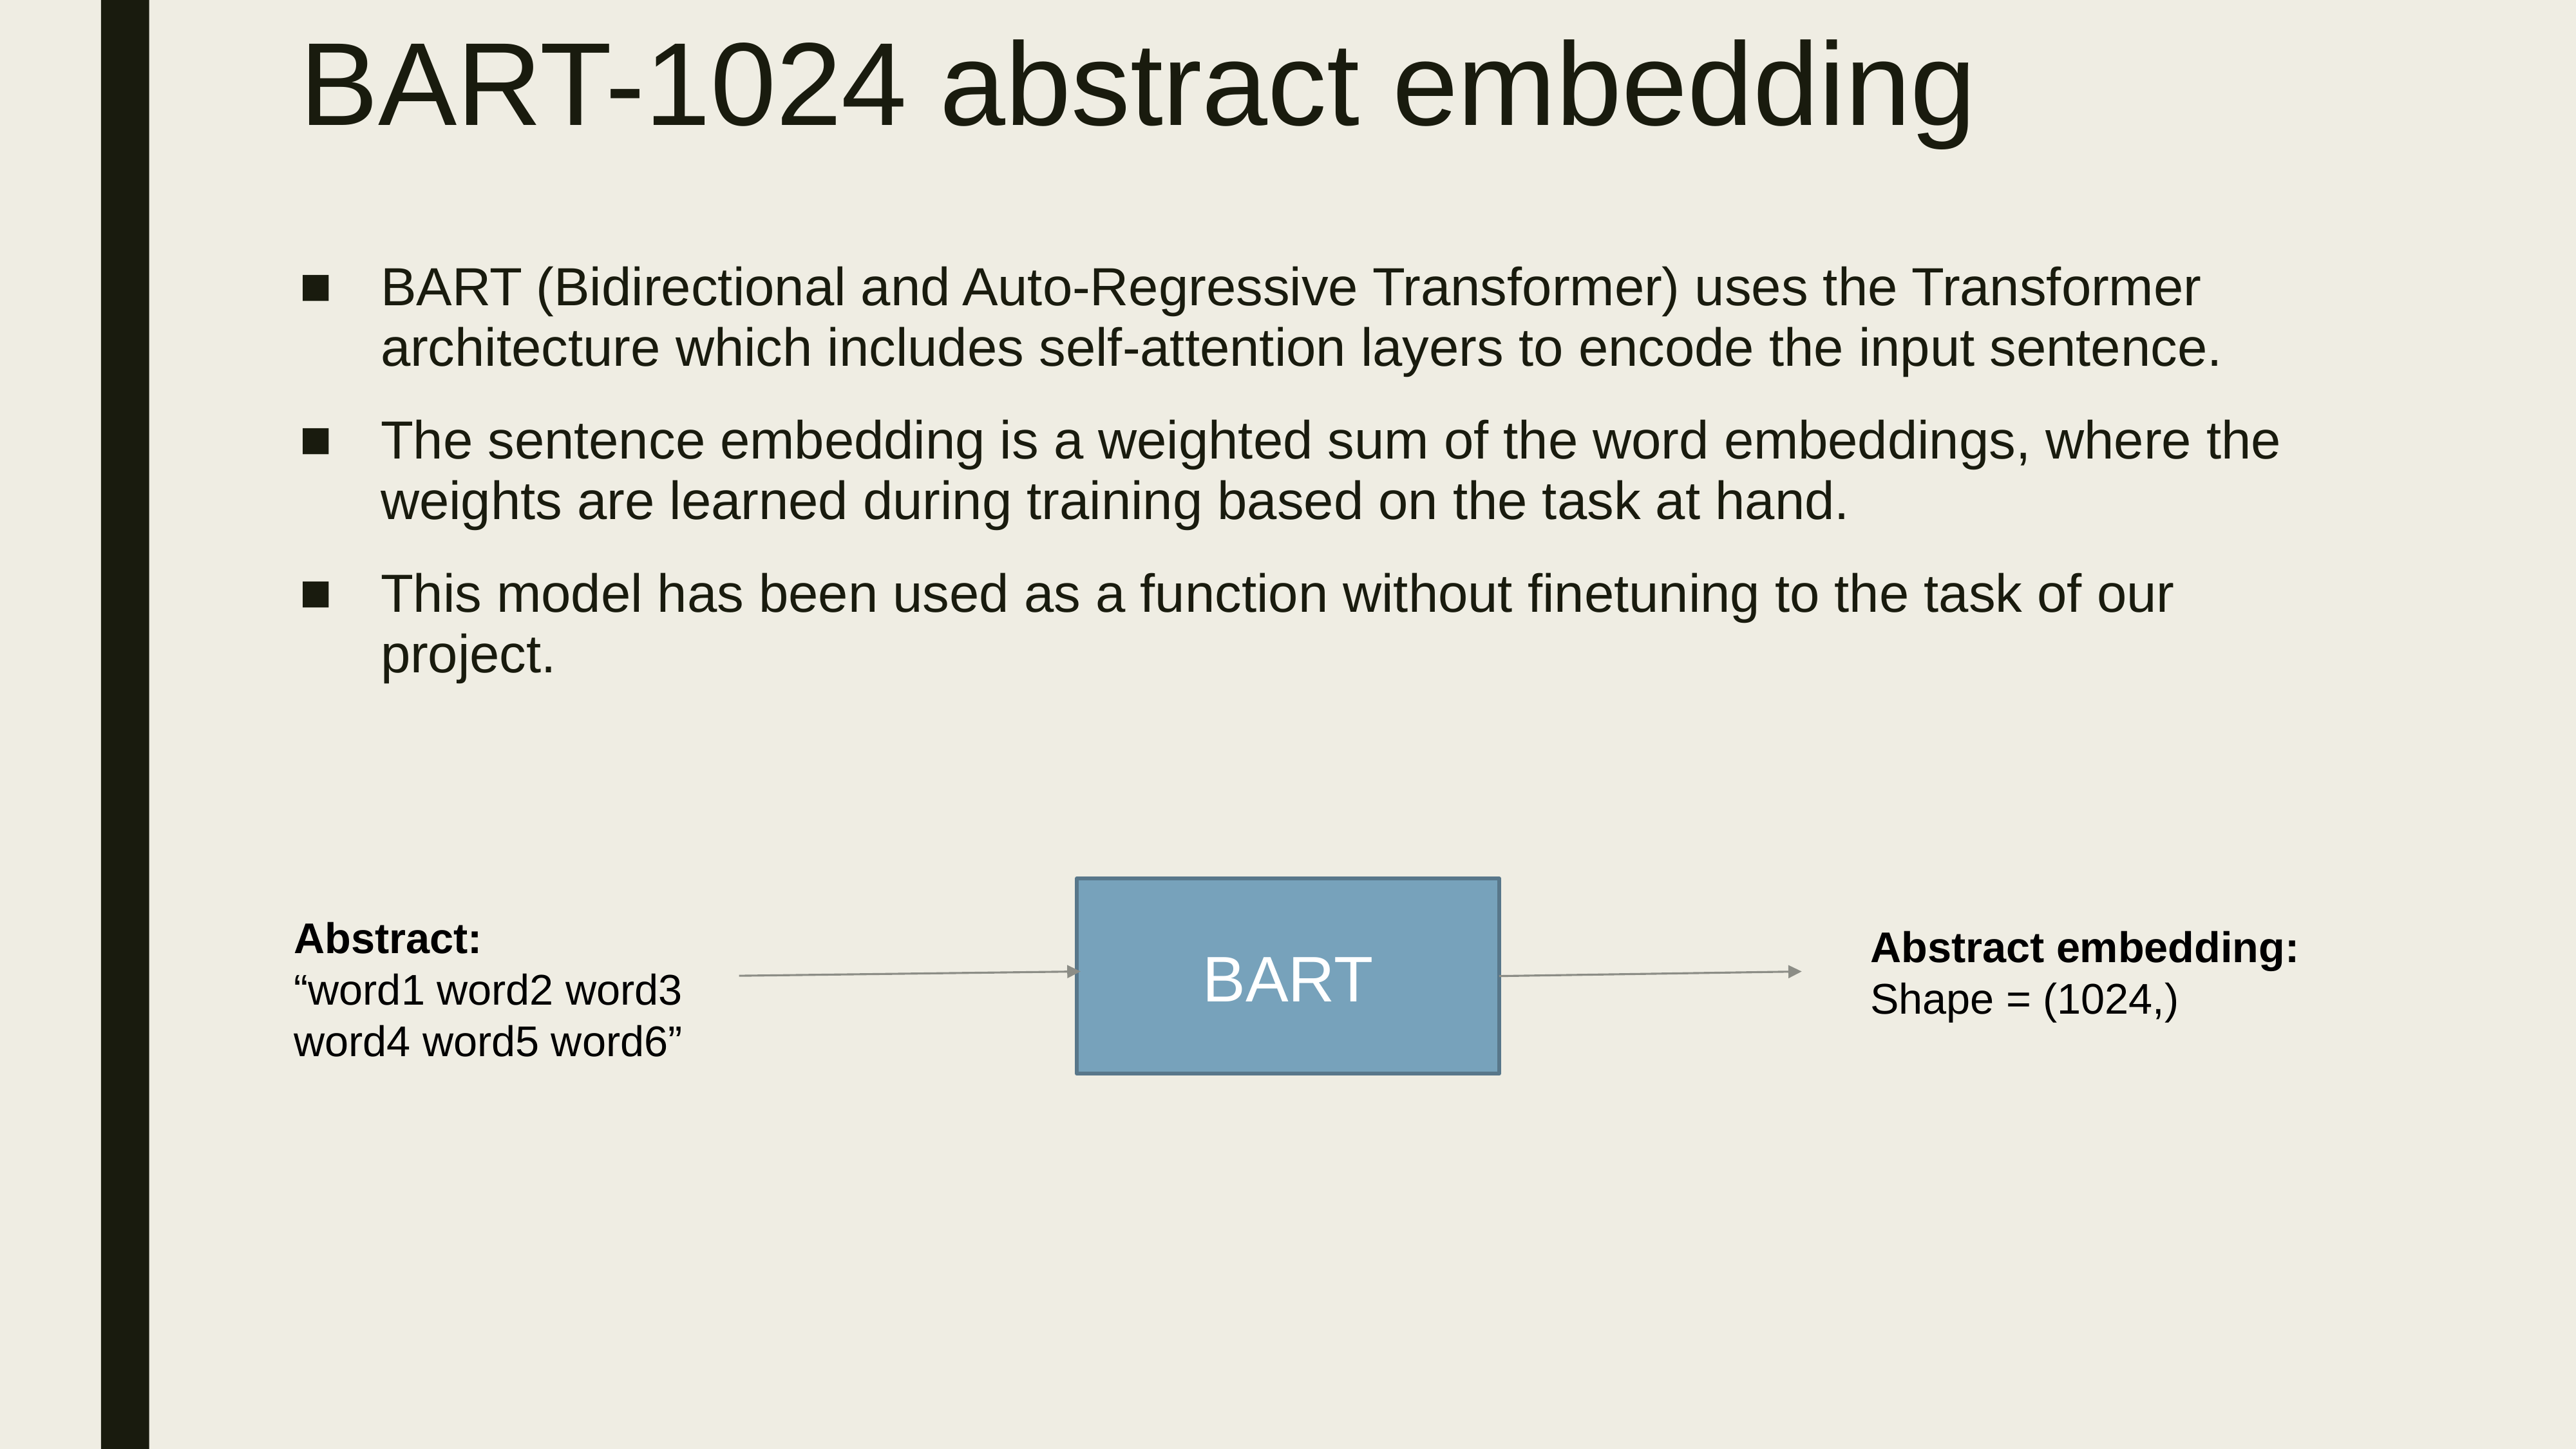

# BART-1024 abstract embedding
BART (Bidirectional and Auto-Regressive Transformer) uses the Transformer architecture which includes self-attention layers to encode the input sentence.
The sentence embedding is a weighted sum of the word embeddings, where the weights are learned during training based on the task at hand.
This model has been used as a function without finetuning to the task of our project.
BART
Abstract:
“word1 word2 word3
word4 word5 word6”
Abstract embedding:
Shape = (1024,)